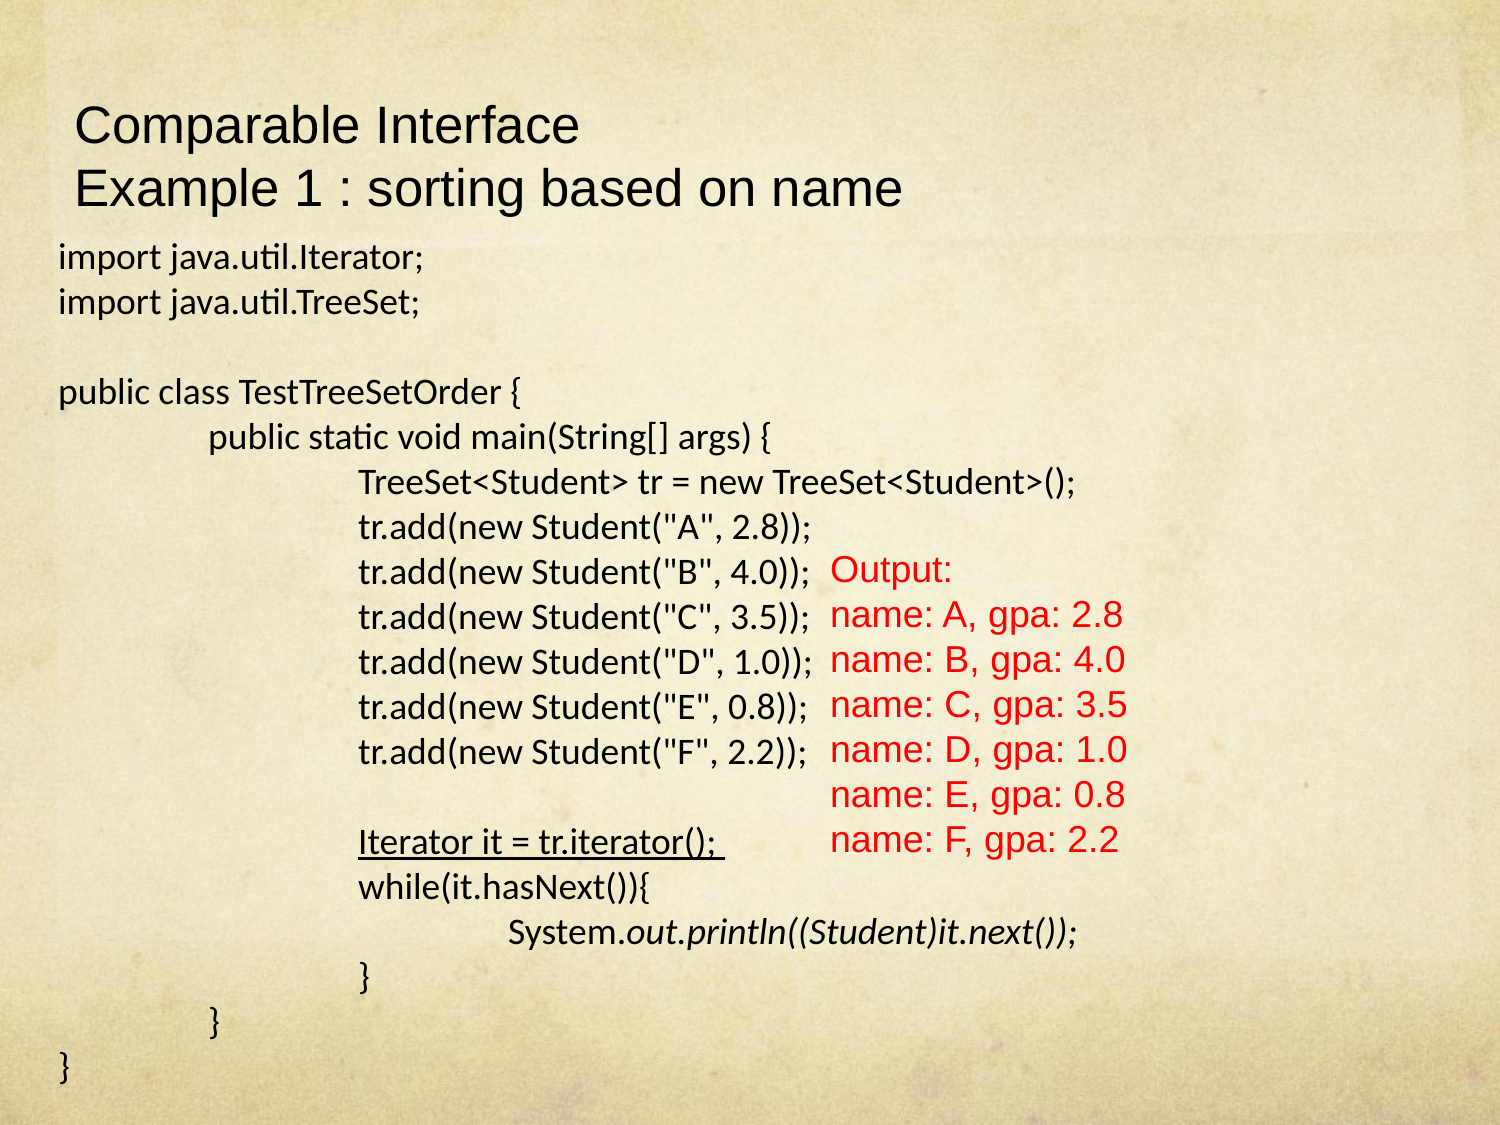

# Comparable Interface Example 1 : sorting based on name
import java.util.Iterator;
import java.util.TreeSet;

public class TestTreeSetOrder {
	public static void main(String[] args) {
		TreeSet<Student> tr = new TreeSet<Student>();
		tr.add(new Student("A", 2.8));
		tr.add(new Student("B", 4.0));
		tr.add(new Student("C", 3.5));
		tr.add(new Student("D", 1.0));
		tr.add(new Student("E", 0.8));
		tr.add(new Student("F", 2.2));

		Iterator it = tr.iterator();
		while(it.hasNext()){
			System.out.println((Student)it.next());
		}
	}
}
Output:
name: A, gpa: 2.8
name: B, gpa: 4.0
name: C, gpa: 3.5
name: D, gpa: 1.0
name: E, gpa: 0.8
name: F, gpa: 2.2